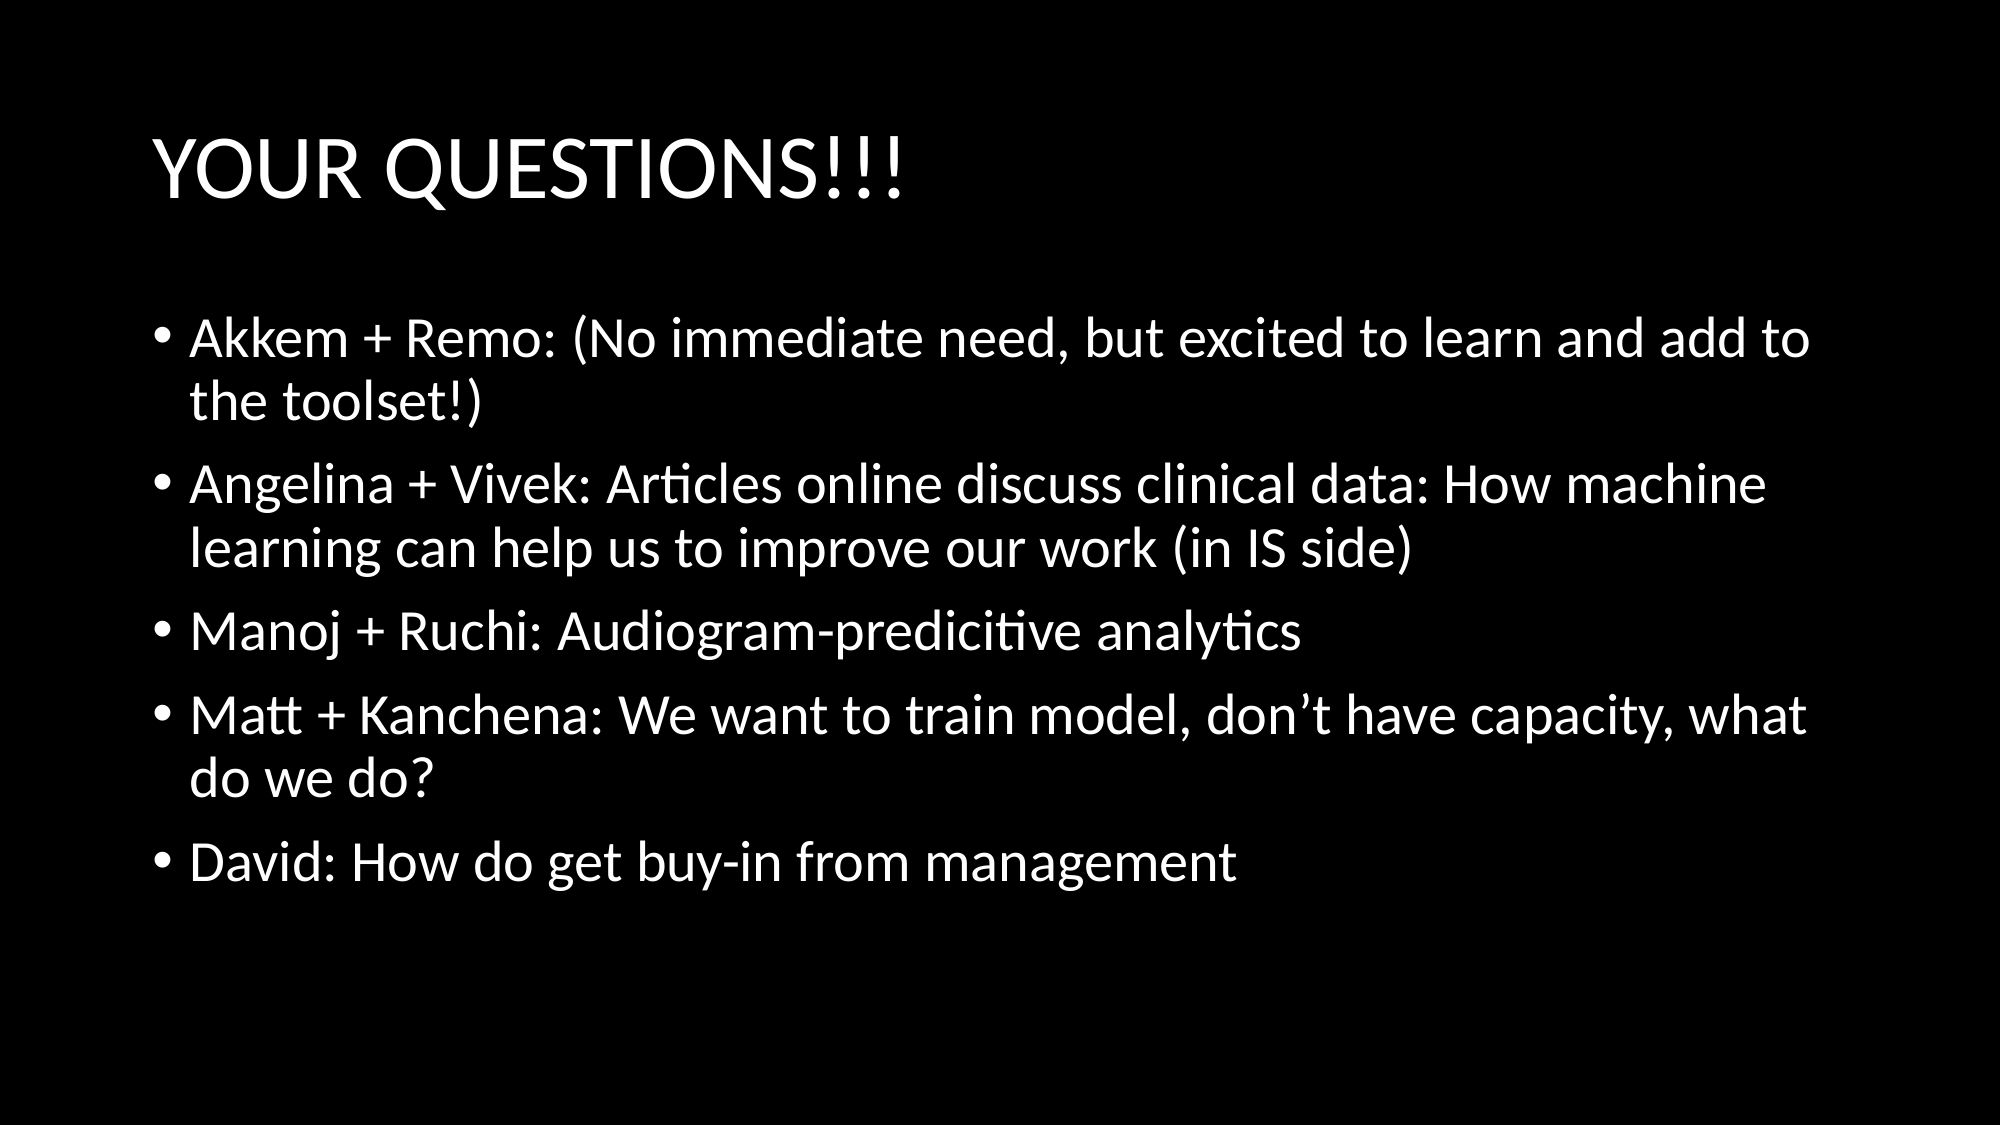

# YOUR QUESTIONS!!!
Akkem + Remo: (No immediate need, but excited to learn and add to the toolset!)
Angelina + Vivek: Articles online discuss clinical data: How machine learning can help us to improve our work (in IS side)
Manoj + Ruchi: Audiogram-predicitive analytics
Matt + Kanchena: We want to train model, don’t have capacity, what do we do?
David: How do get buy-in from management